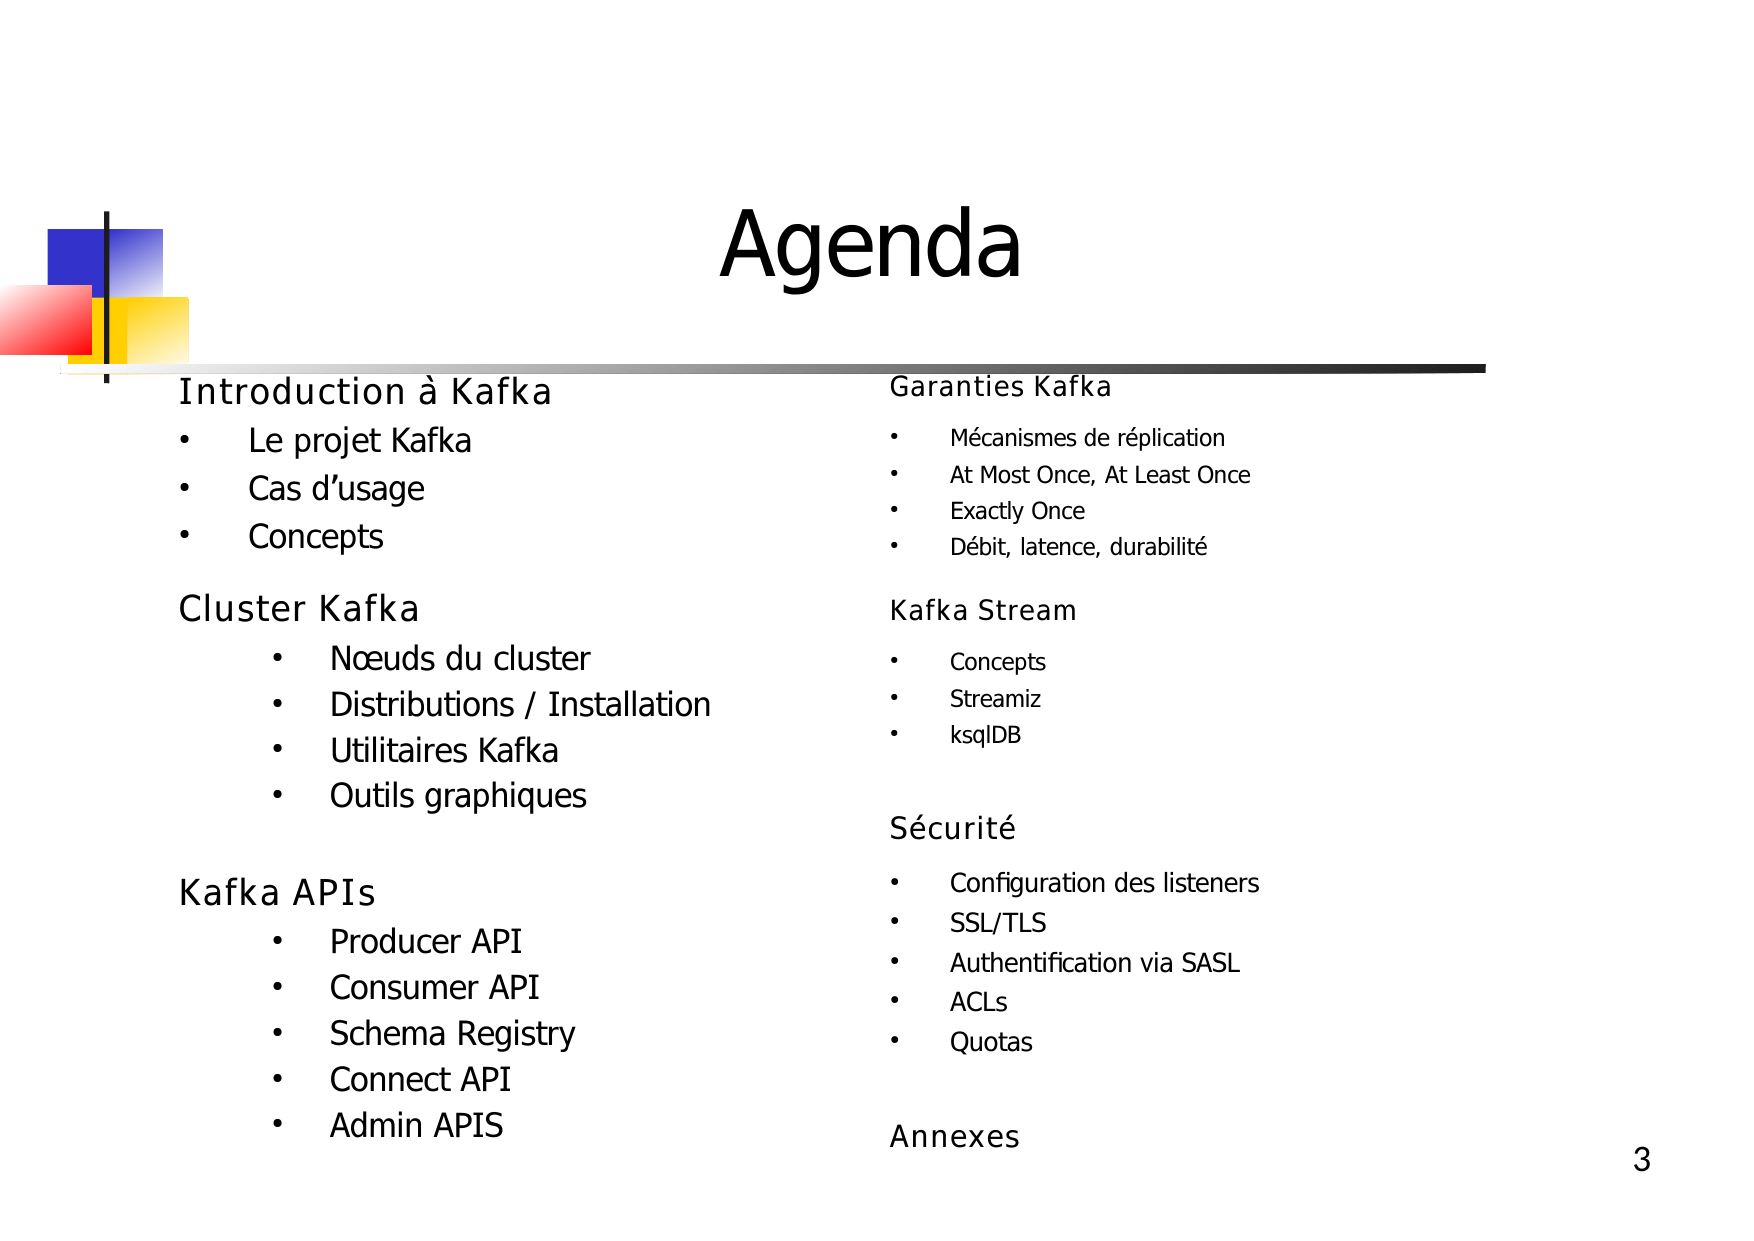

Agenda
Introduction à Kafka
Le projet Kafka
Cas d’usage
Concepts
Cluster Kafka
Nœuds du cluster
Distributions / Installation
Utilitaires Kafka
Outils graphiques

Kafka APIs
Producer API
Consumer API
Schema Registry
Connect API
Admin APIS

Garanties Kafka
Mécanismes de réplication
At Most Once, At Least Once
Exactly Once
Débit, latence, durabilité
Kafka Stream
Concepts
Streamiz
ksqlDB

Sécurité
Configuration des listeners
SSL/TLS
Authentification via SASL
ACLs
Quotas

Annexes